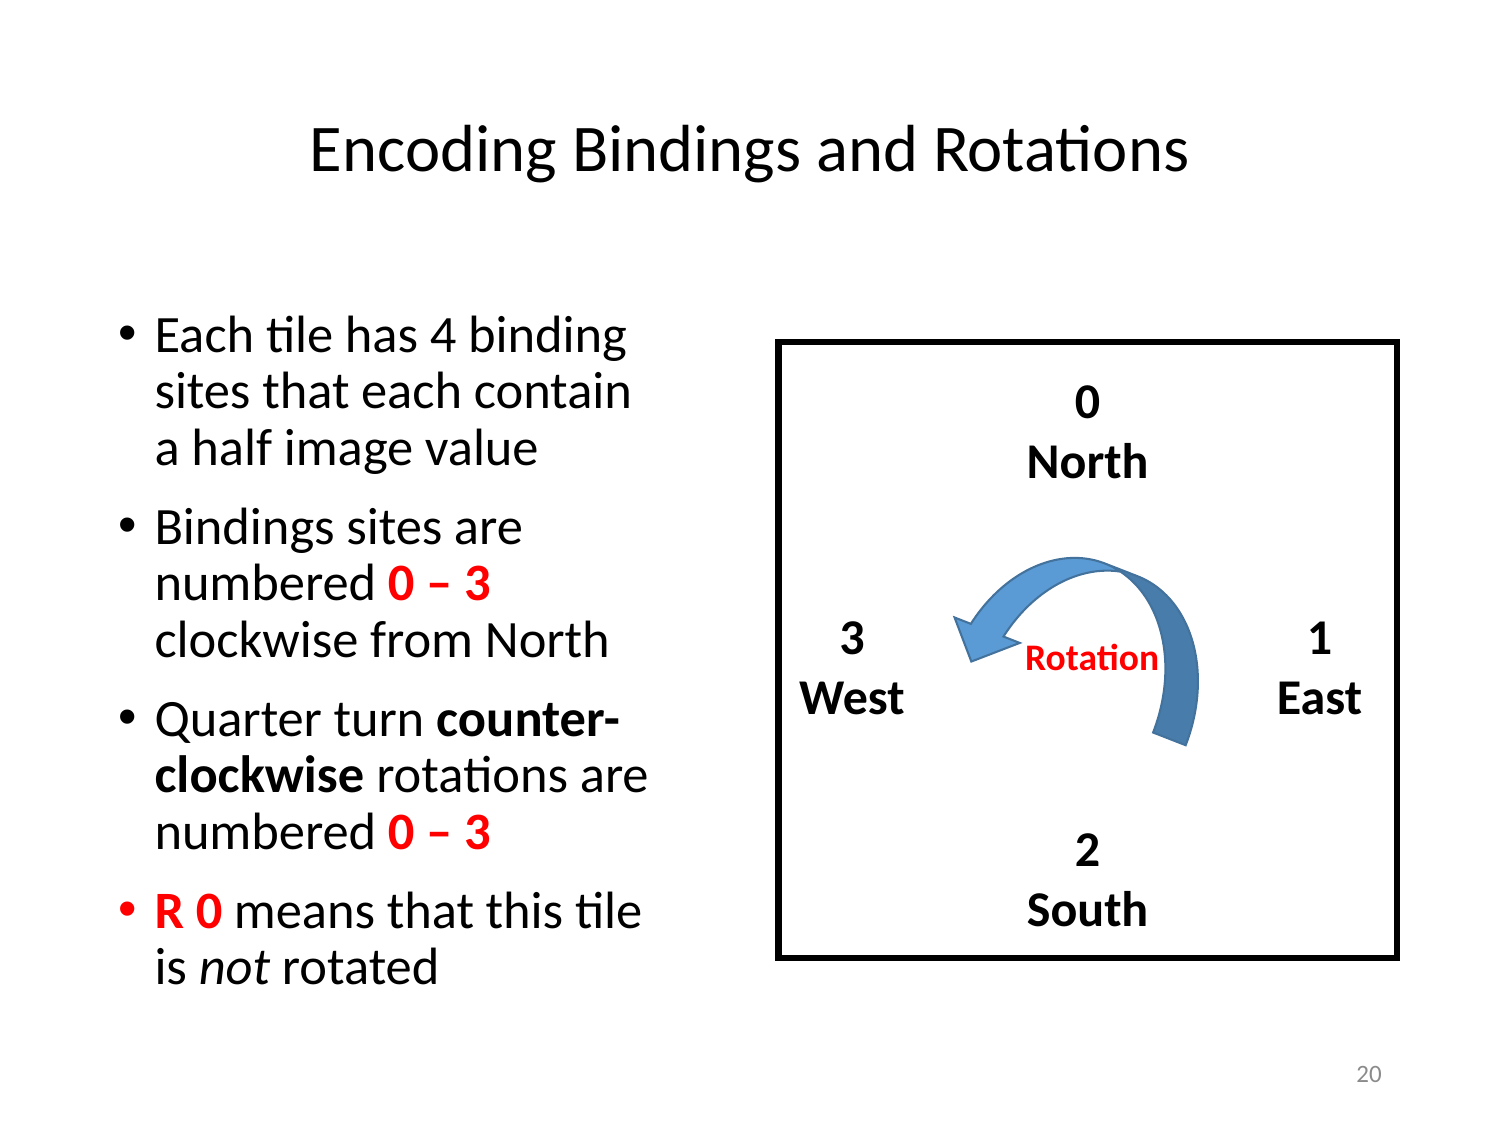

# Encoding Bindings and Rotations
Each tile has 4 binding sites that each contain a half image value
Bindings sites are numbered 0 – 3 clockwise from North
Quarter turn counter-clockwise rotations are numbered 0 – 3
R 0 means that this tile is not rotated

0
North

Rotation
3
West
1
East
2
South
20